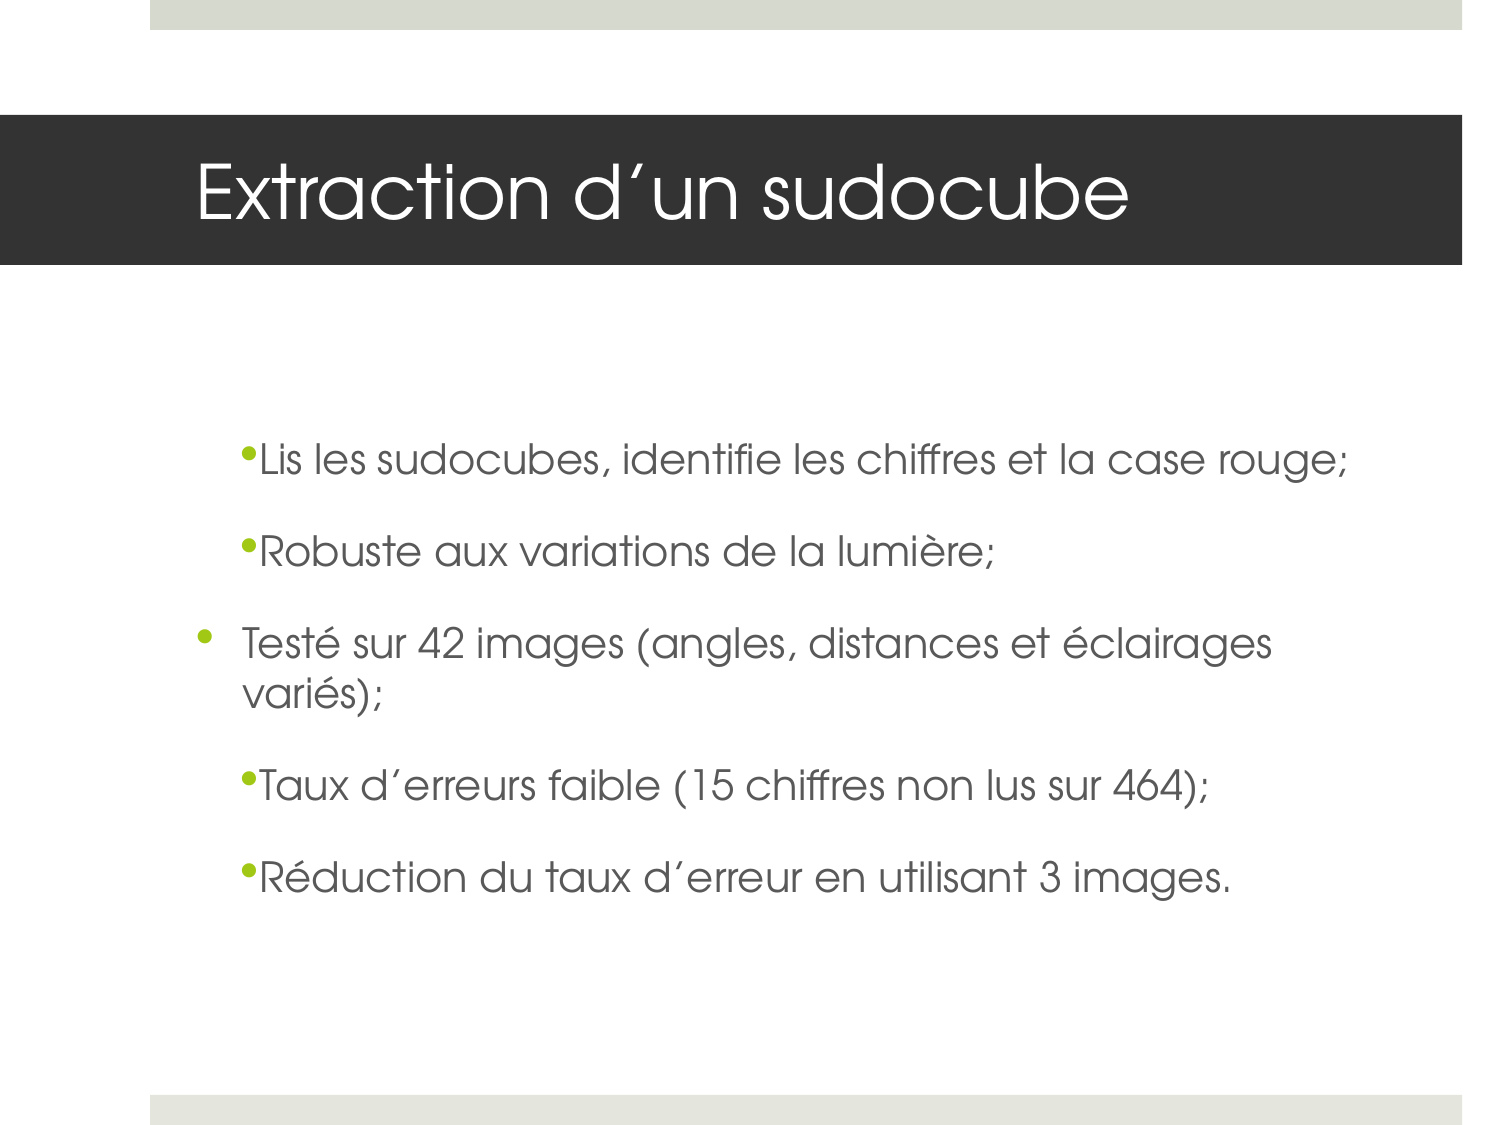

# Extraction d’un sudocube
Lis les sudocubes, identifie les chiffres et la case rouge;
Robuste aux variations de la lumière;
Testé sur 42 images (angles, distances et éclairages variés);
Taux d’erreurs faible (15 chiffres non lus sur 464);
Réduction du taux d’erreur en utilisant 3 images.